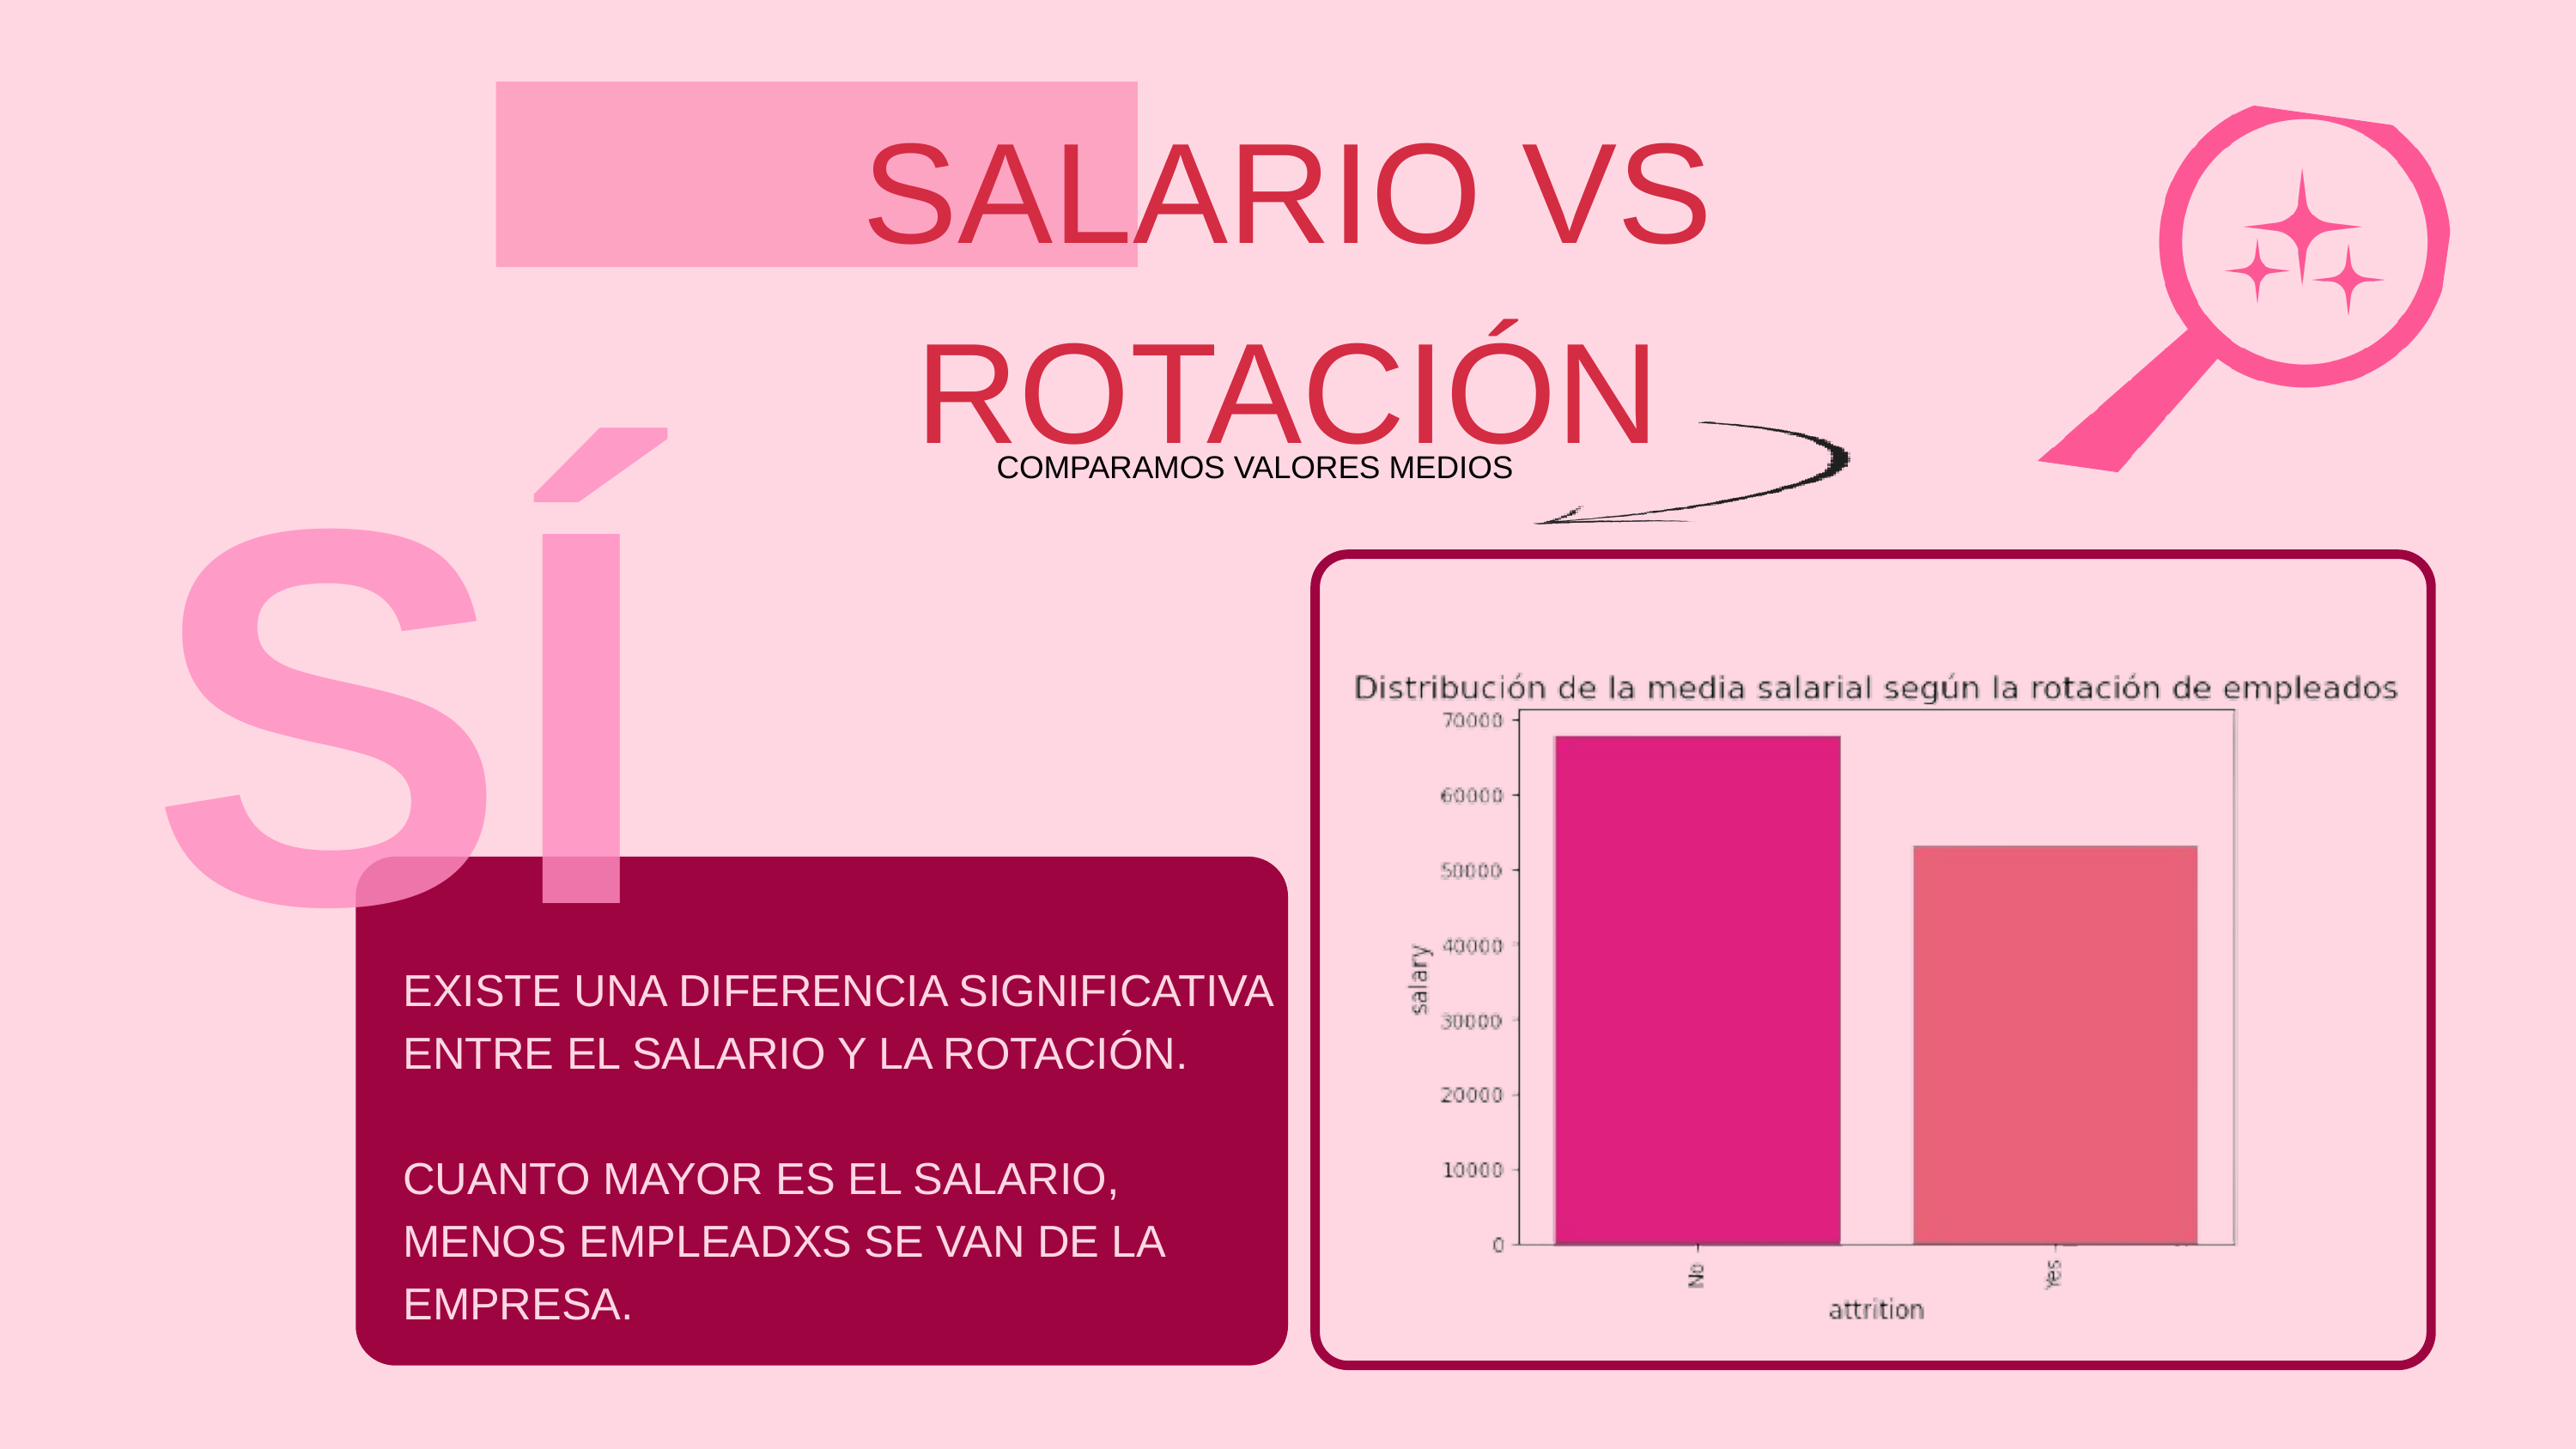

SALARIO VS ROTACIÓN

SÍ
COMPARAMOS VALORES MEDIOS

EXISTE UNA DIFERENCIA SIGNIFICATIVA ENTRE EL SALARIO Y LA ROTACIÓN.

CUANTO MAYOR ES EL SALARIO, MENOS EMPLEADXS SE VAN DE LA EMPRESA.